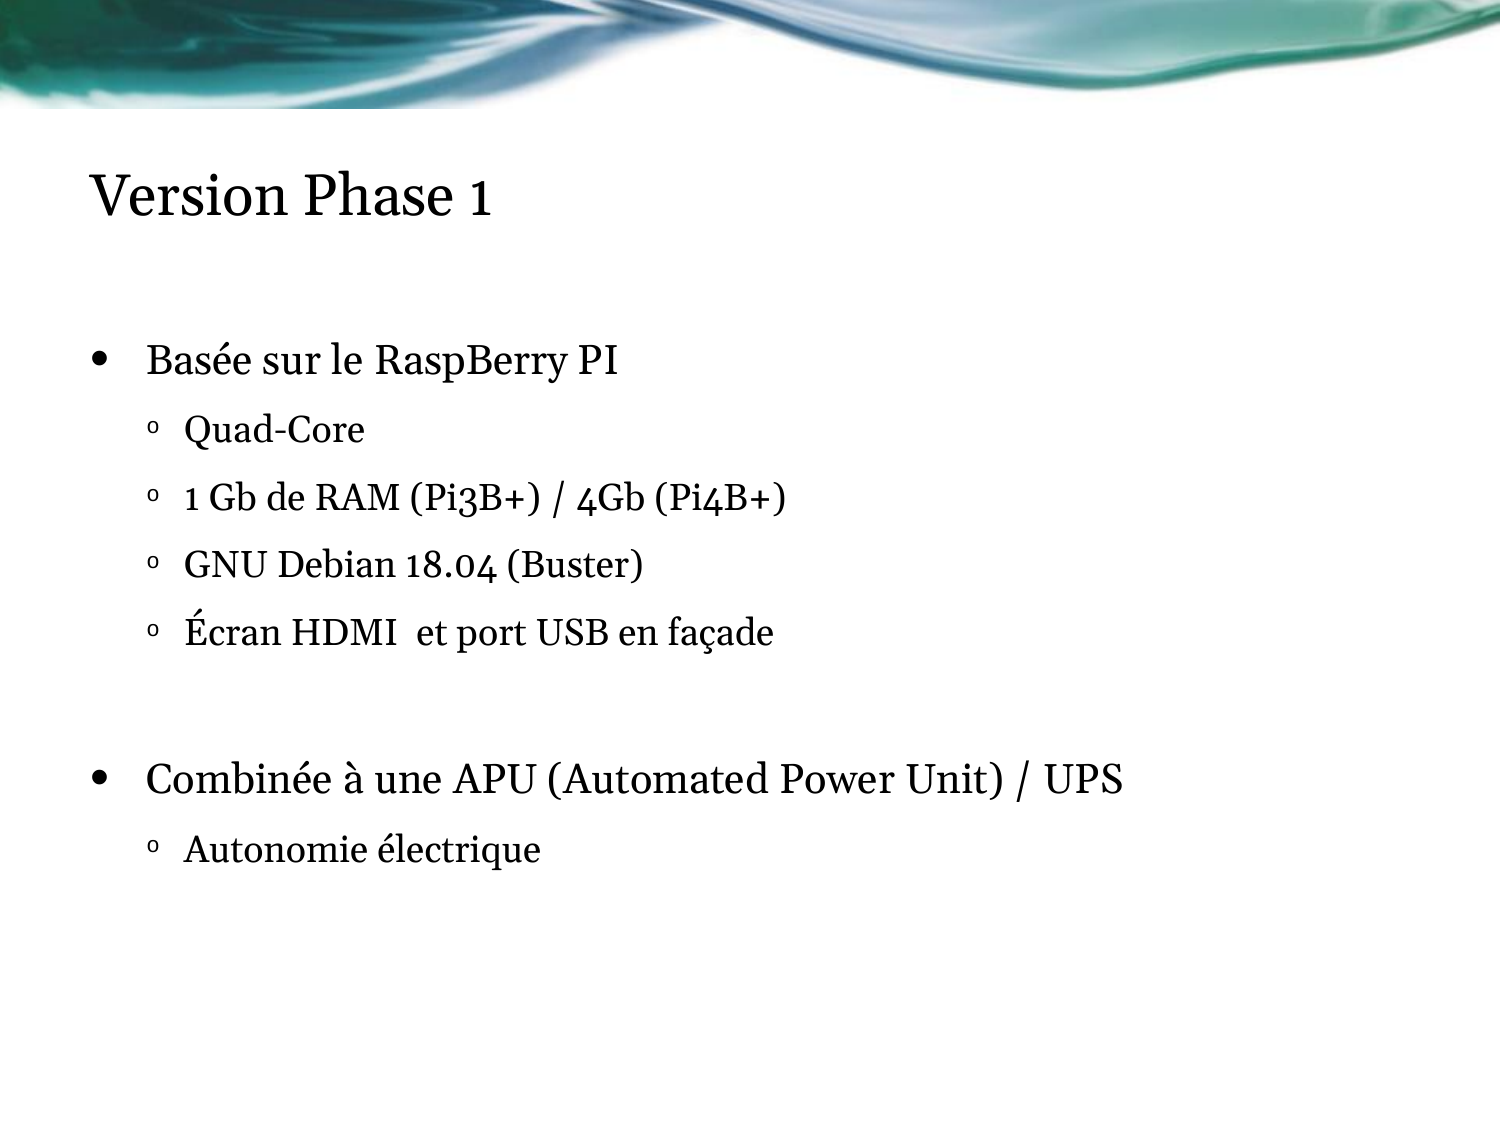

# Version Phase 1
Basée sur le RaspBerry PI
Quad-Core
1 Gb de RAM (Pi3B+) / 4Gb (Pi4B+)
GNU Debian 18.04 (Buster)
Écran HDMI  et port USB en façade

Combinée à une APU (Automated Power Unit) / UPS
Autonomie électrique